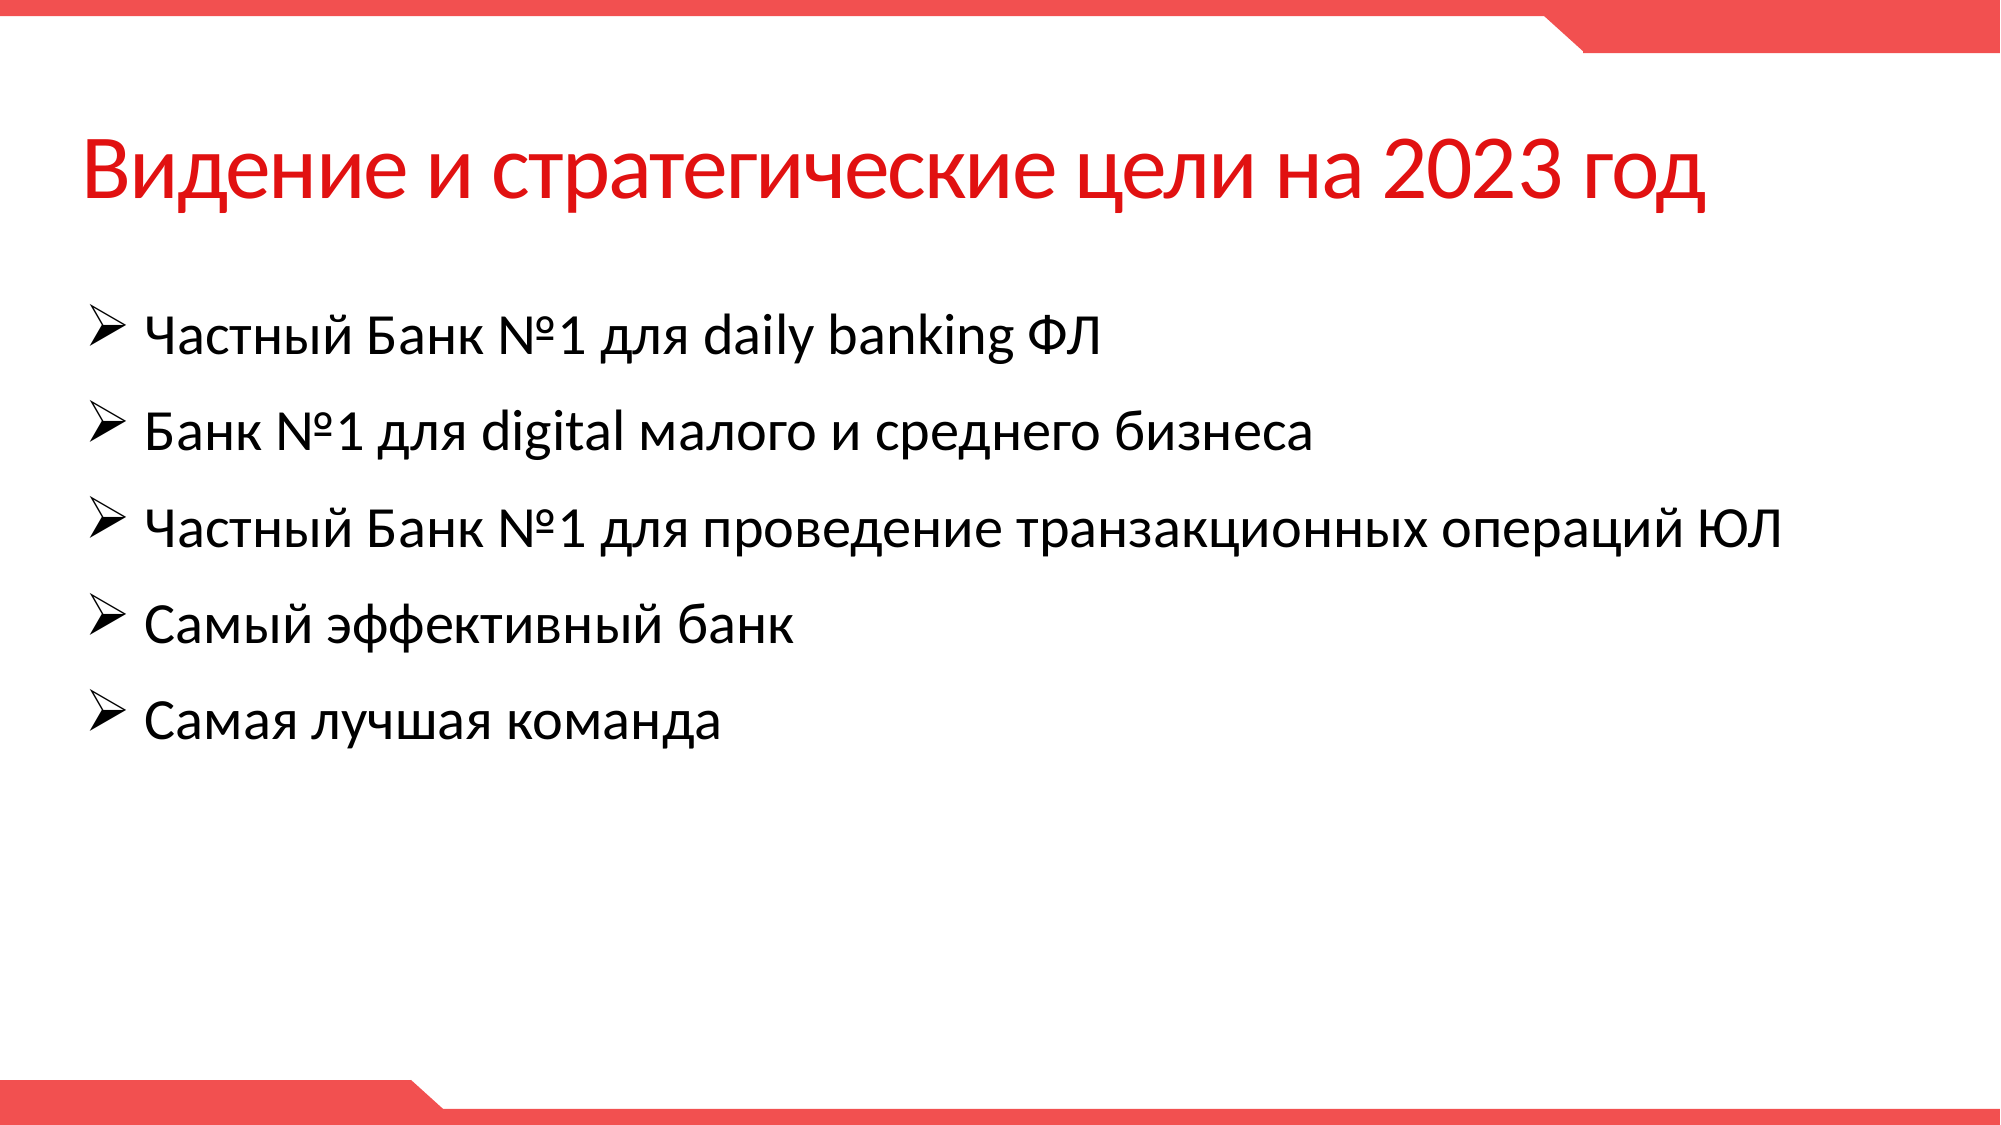

# Видение и стратегические цели на 2023 год
 Частный Банк №1 для daily banking ФЛ
 Банк №1 для digital малого и среднего бизнеса
 Частный Банк №1 для проведение транзакционных операций ЮЛ
 Самый эффективный банк
 Самая лучшая команда